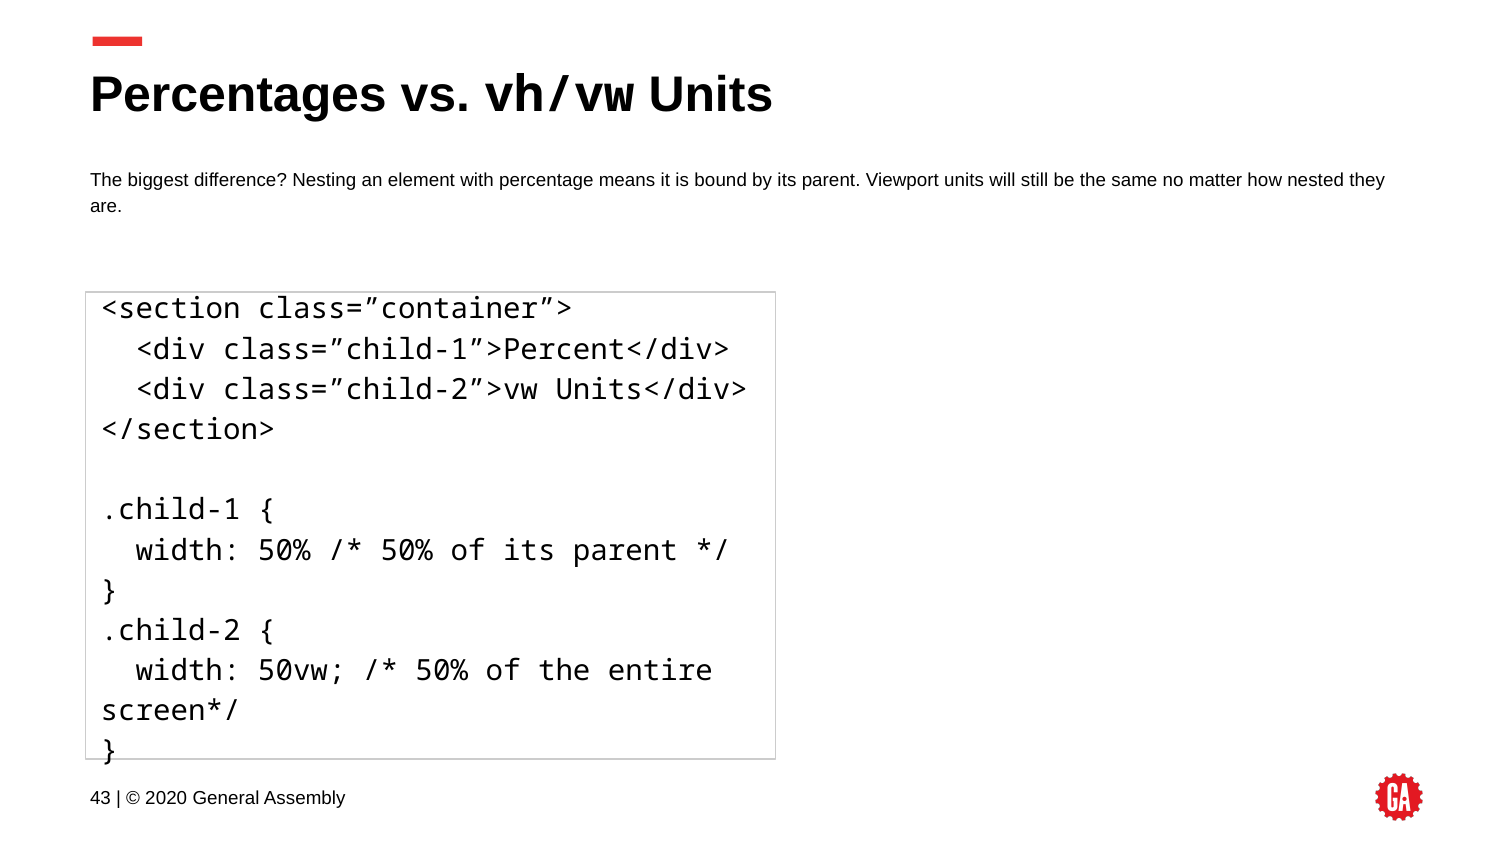

# Percentages vs. vh/vw Units
The biggest difference? Nesting an element with percentage means it is bound by its parent. Viewport units will still be the same no matter how nested they are.

<section class=”container”>
  <div class=”child-1”>Percent</div>
  <div class=”child-2”>vw Units</div>
</section>

.child-1 {
  width: 50% /* 50% of its parent */
}
.child-2 {
  width: 50vw; /* 50% of the entire screen*/
}
43 | © 2020 General Assembly